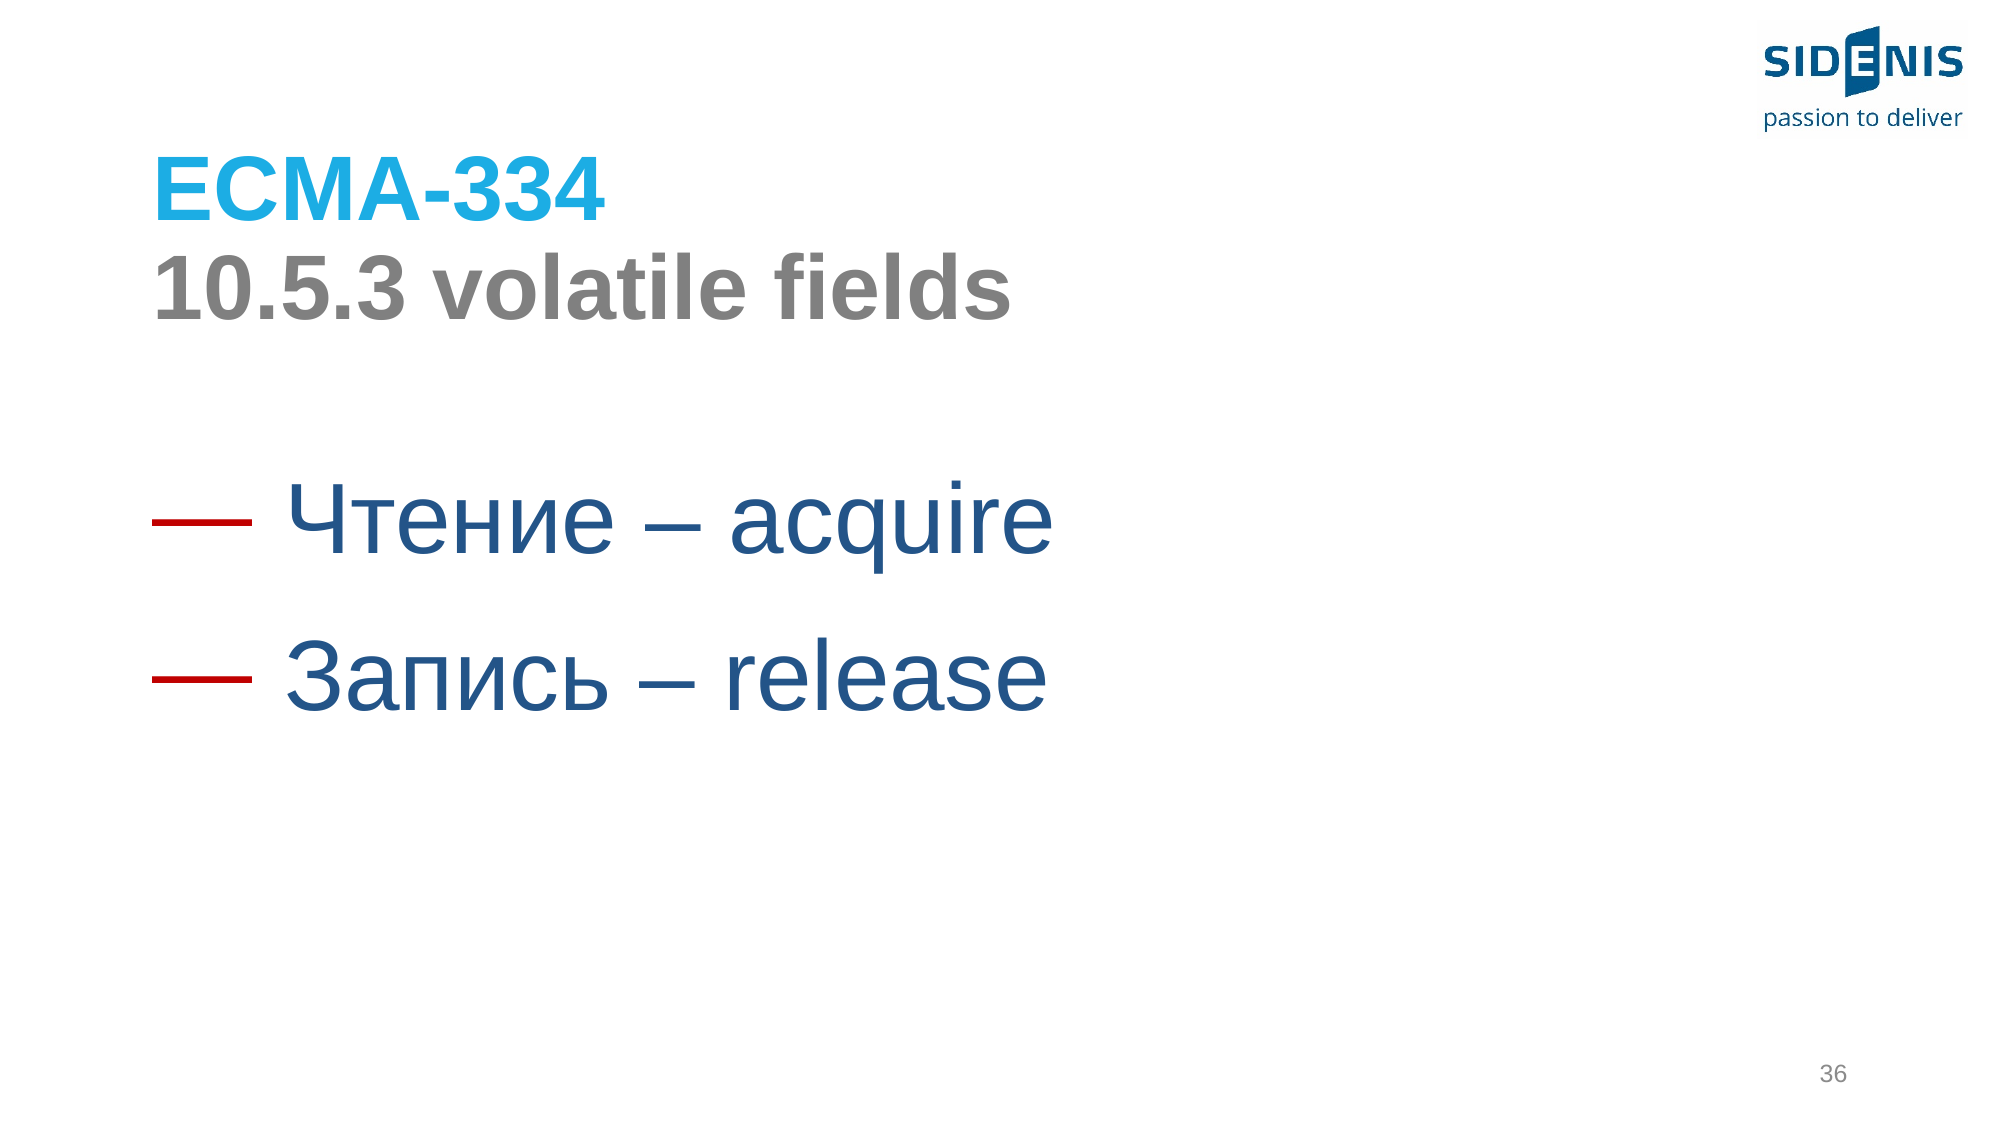

# ECMA-334 10.5.3 volatile fields
Чтение – acquire
Запись – release
36